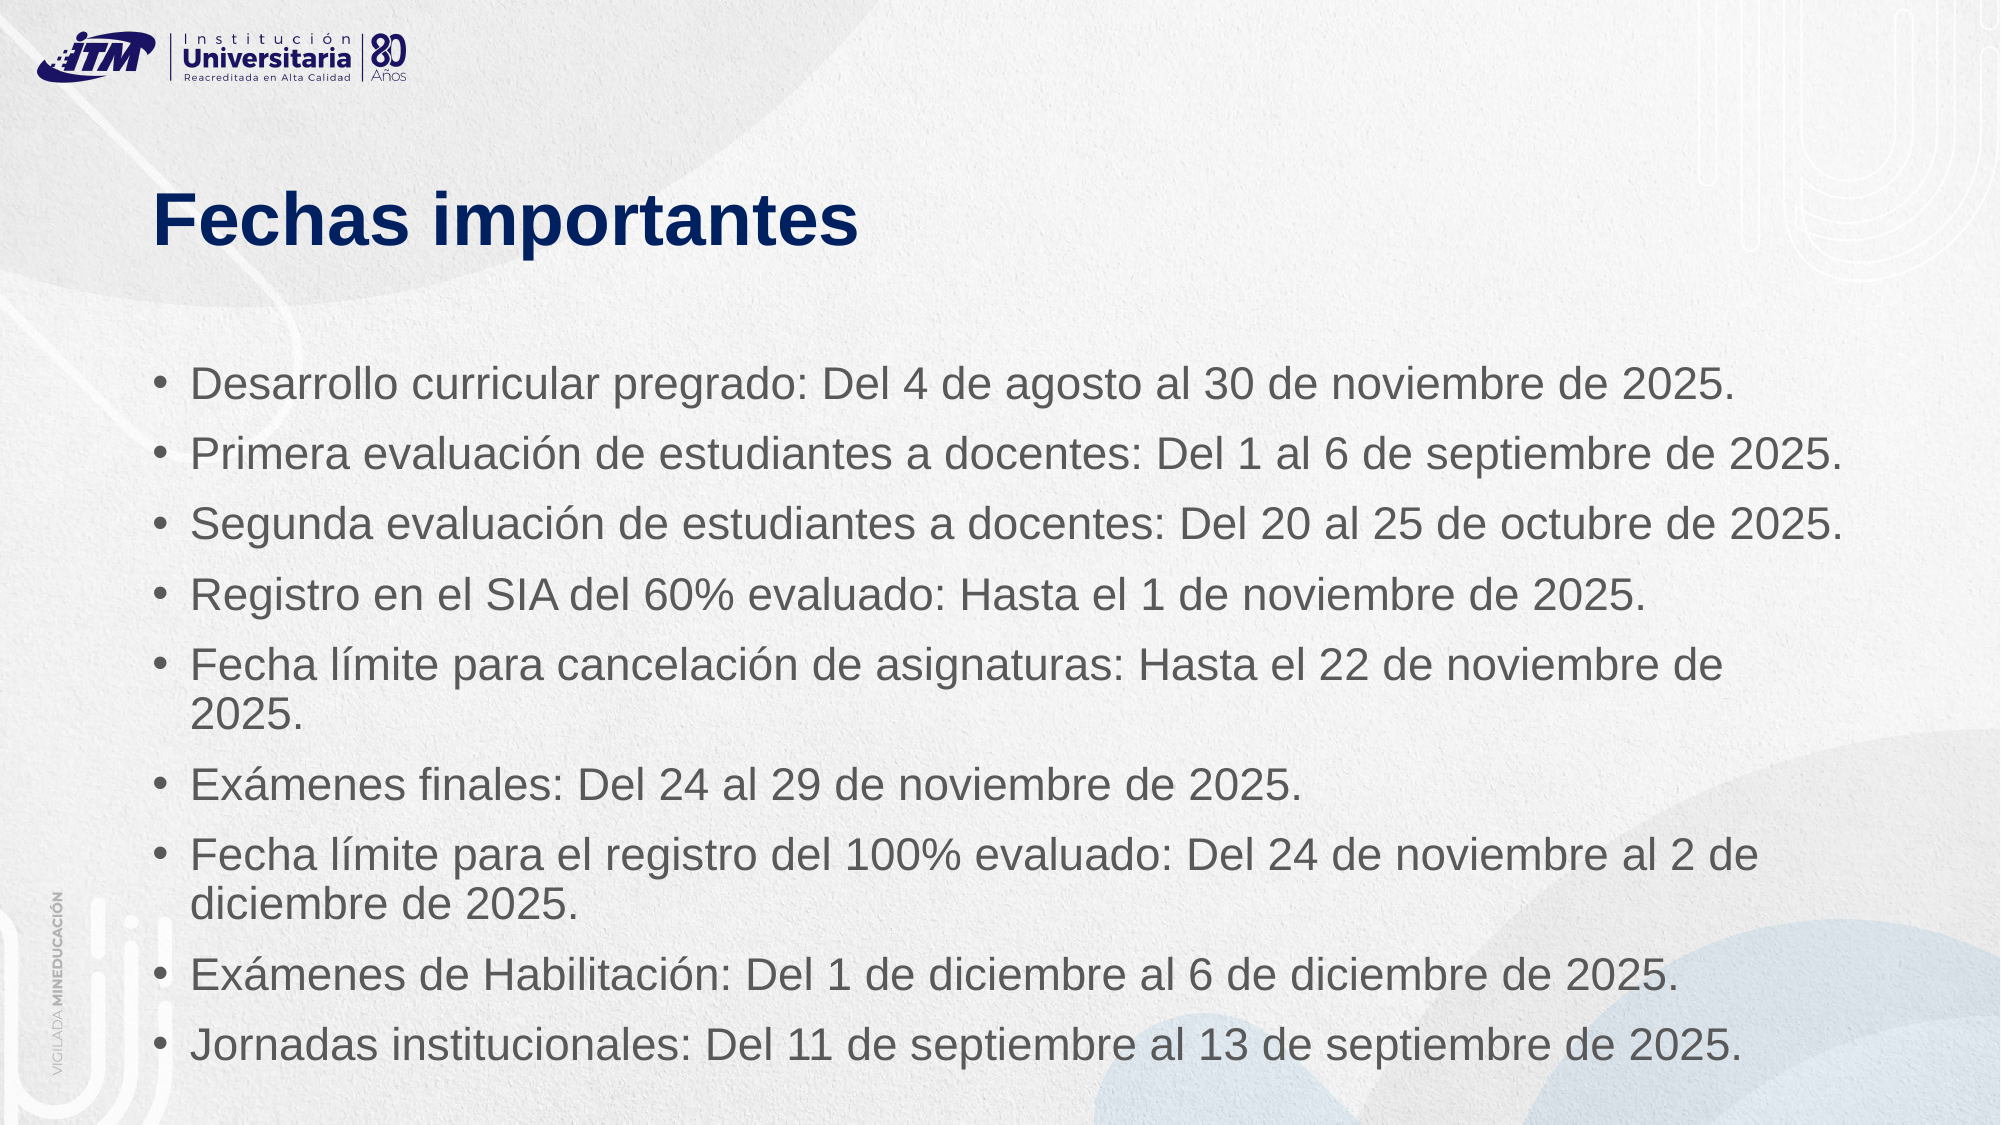

# Fechas importantes
Desarrollo curricular pregrado: Del 4 de agosto al 30 de noviembre de 2025.
Primera evaluación de estudiantes a docentes: Del 1 al 6 de septiembre de 2025.
Segunda evaluación de estudiantes a docentes: Del 20 al 25 de octubre de 2025.
Registro en el SIA del 60% evaluado: Hasta el 1 de noviembre de 2025.
Fecha límite para cancelación de asignaturas: Hasta el 22 de noviembre de 2025.
Exámenes finales: Del 24 al 29 de noviembre de 2025.
Fecha límite para el registro del 100% evaluado: Del 24 de noviembre al 2 de diciembre de 2025.
Exámenes de Habilitación: Del 1 de diciembre al 6 de diciembre de 2025.
Jornadas institucionales: Del 11 de septiembre al 13 de septiembre de 2025.